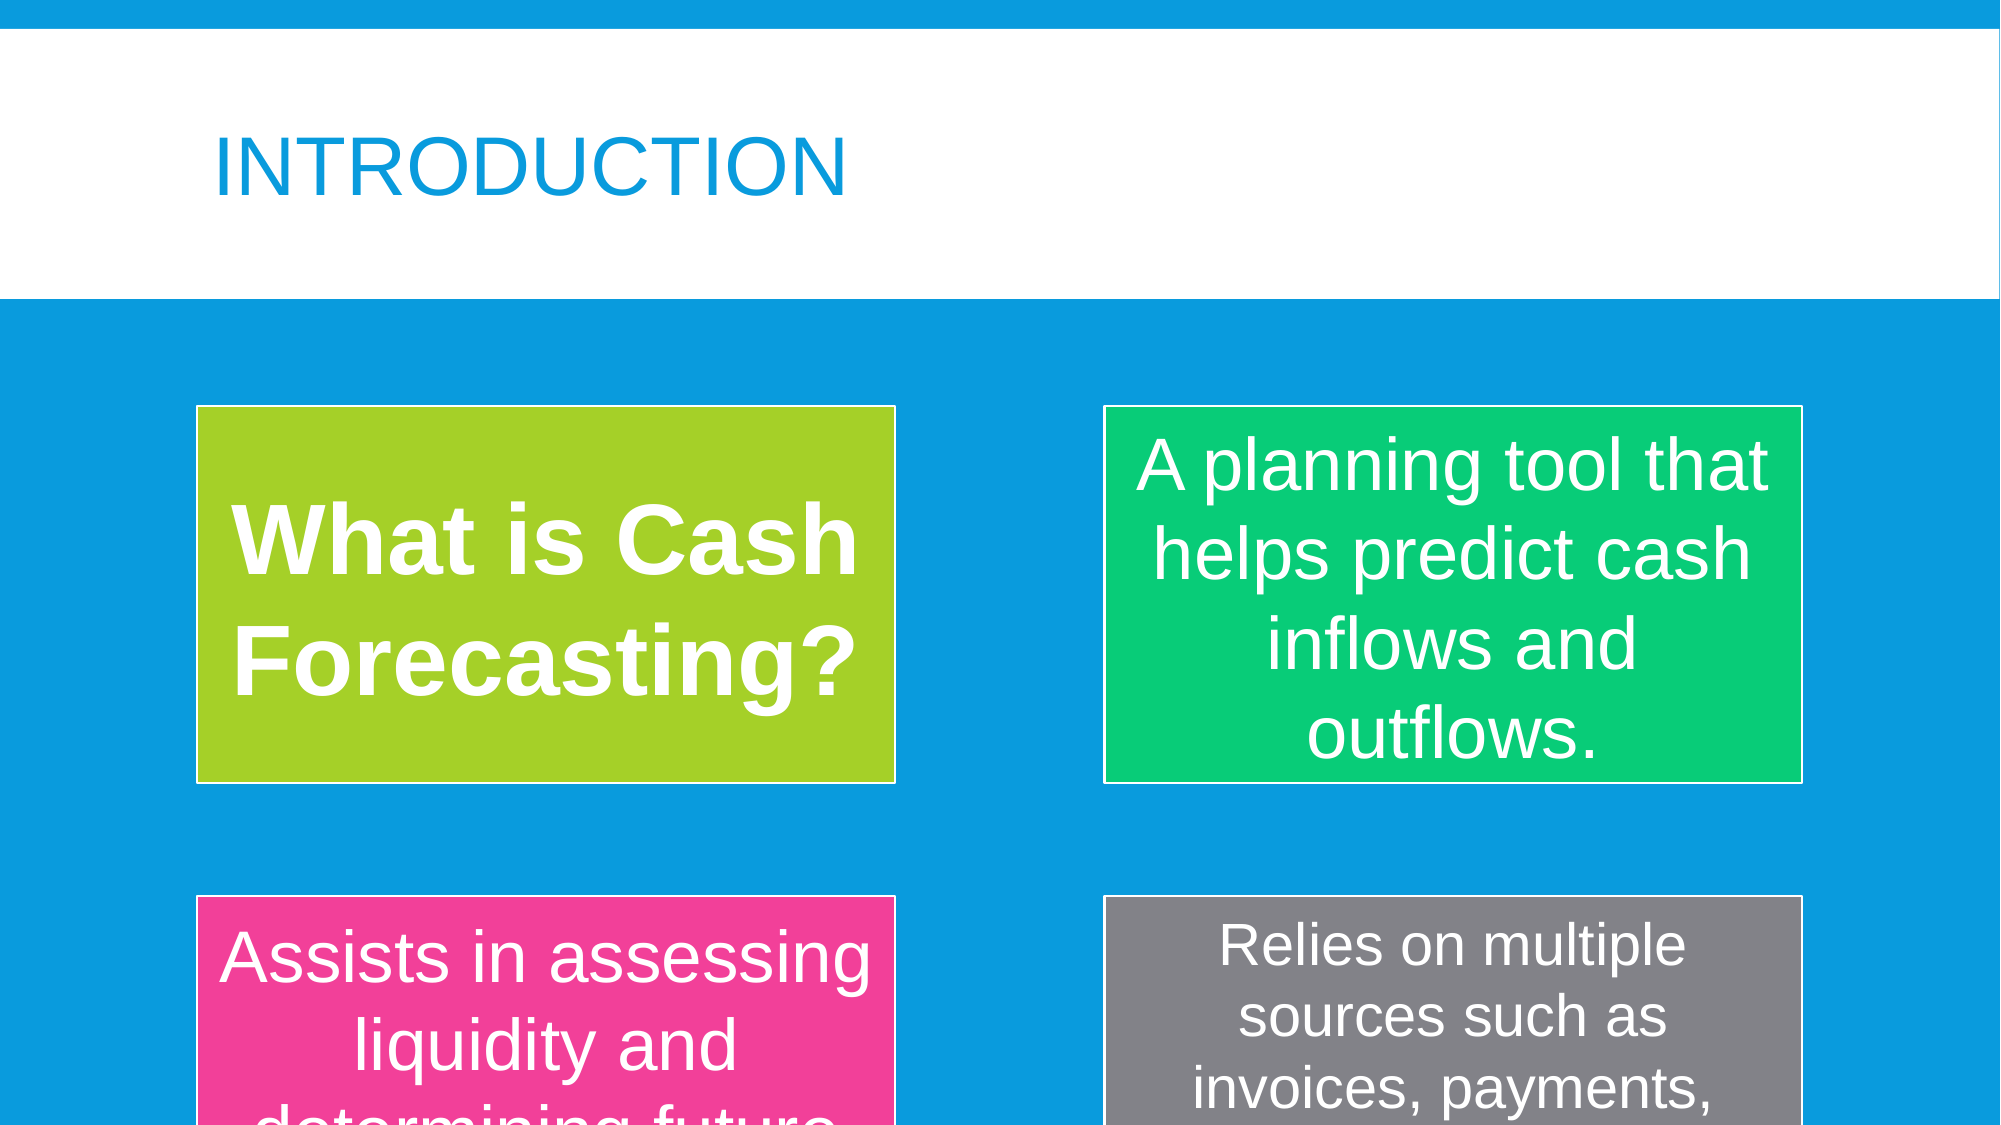

# Introduction
What is Cash Forecasting?
A planning tool that helps predict cash inflows and outflows.